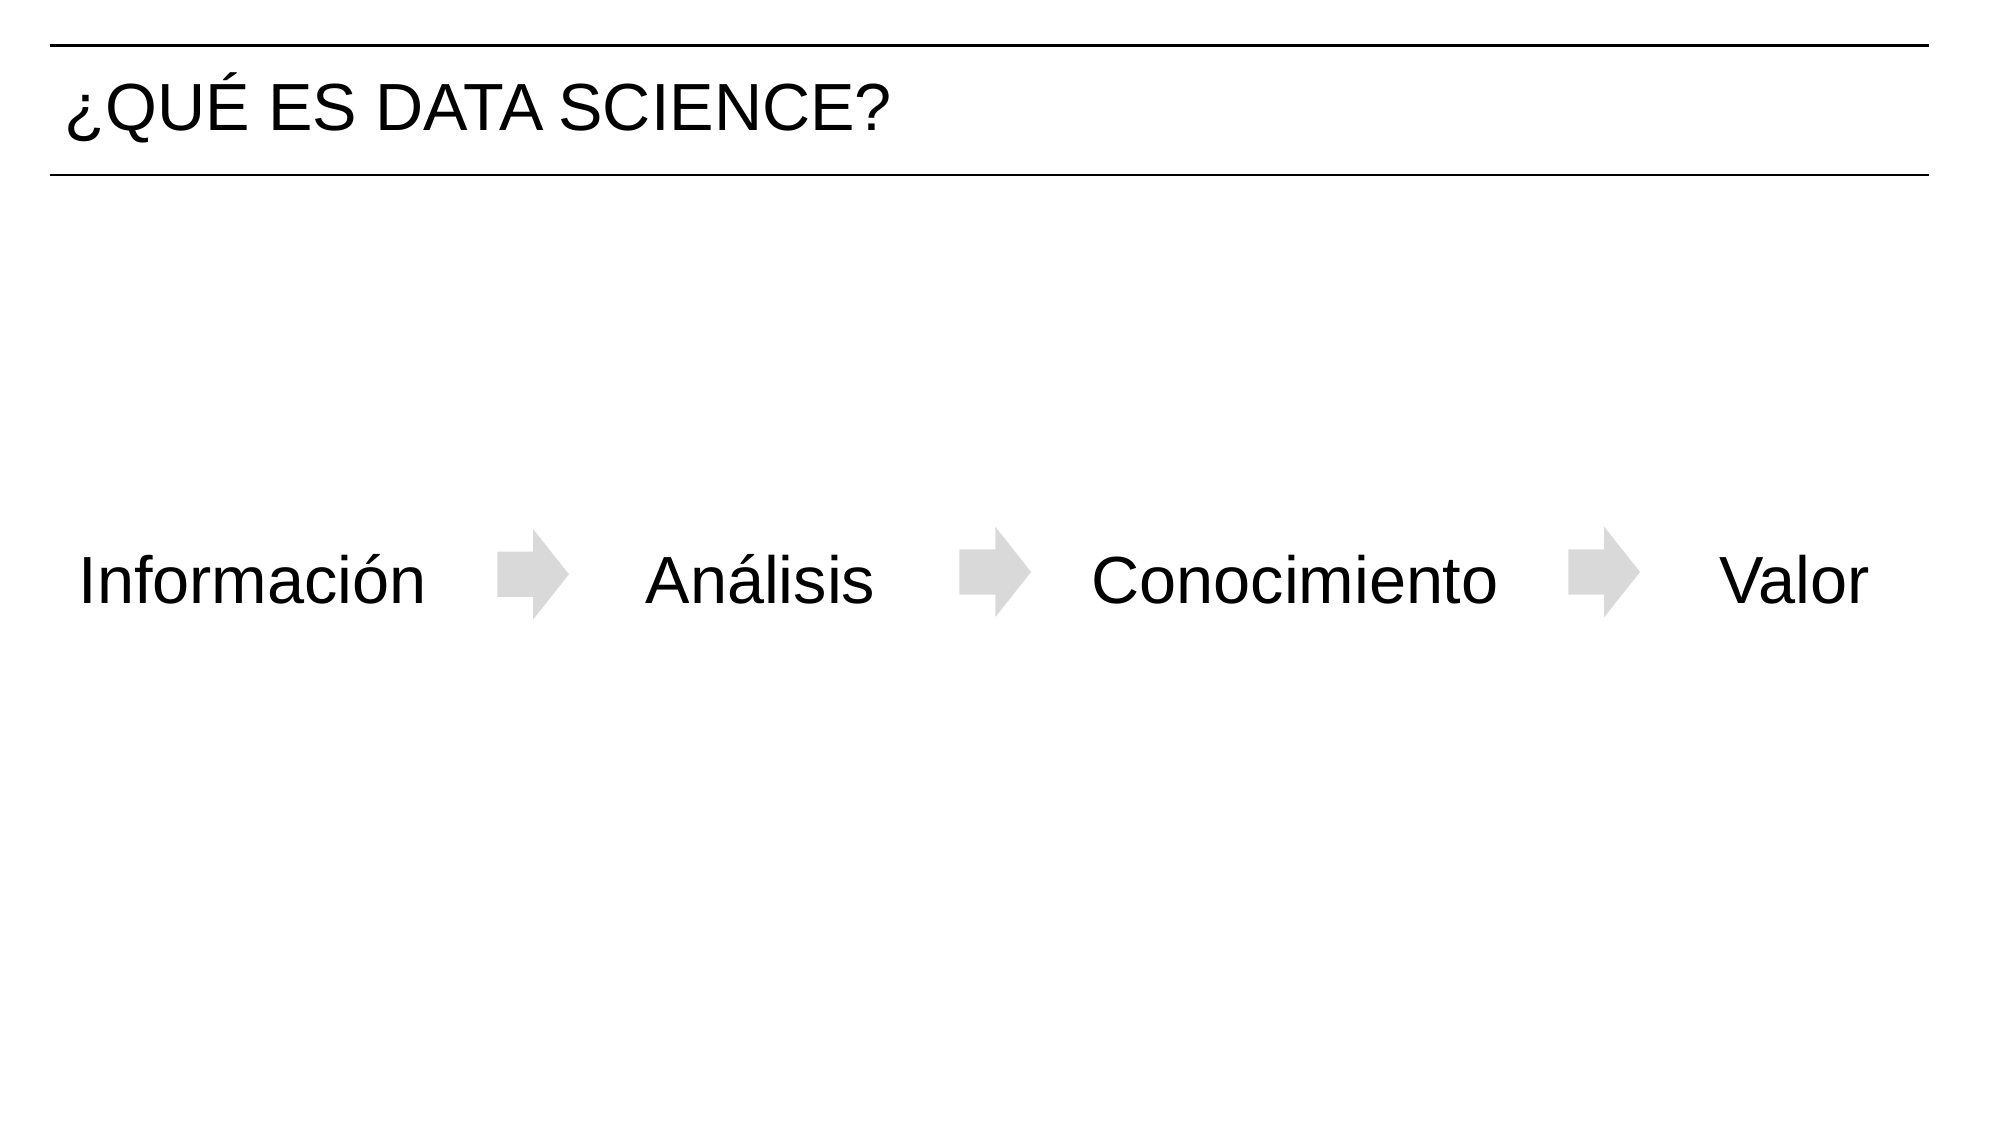

# ¿QUÉ ES DATA SCIENCE?

Información

Análisis
Conocimiento
Valor